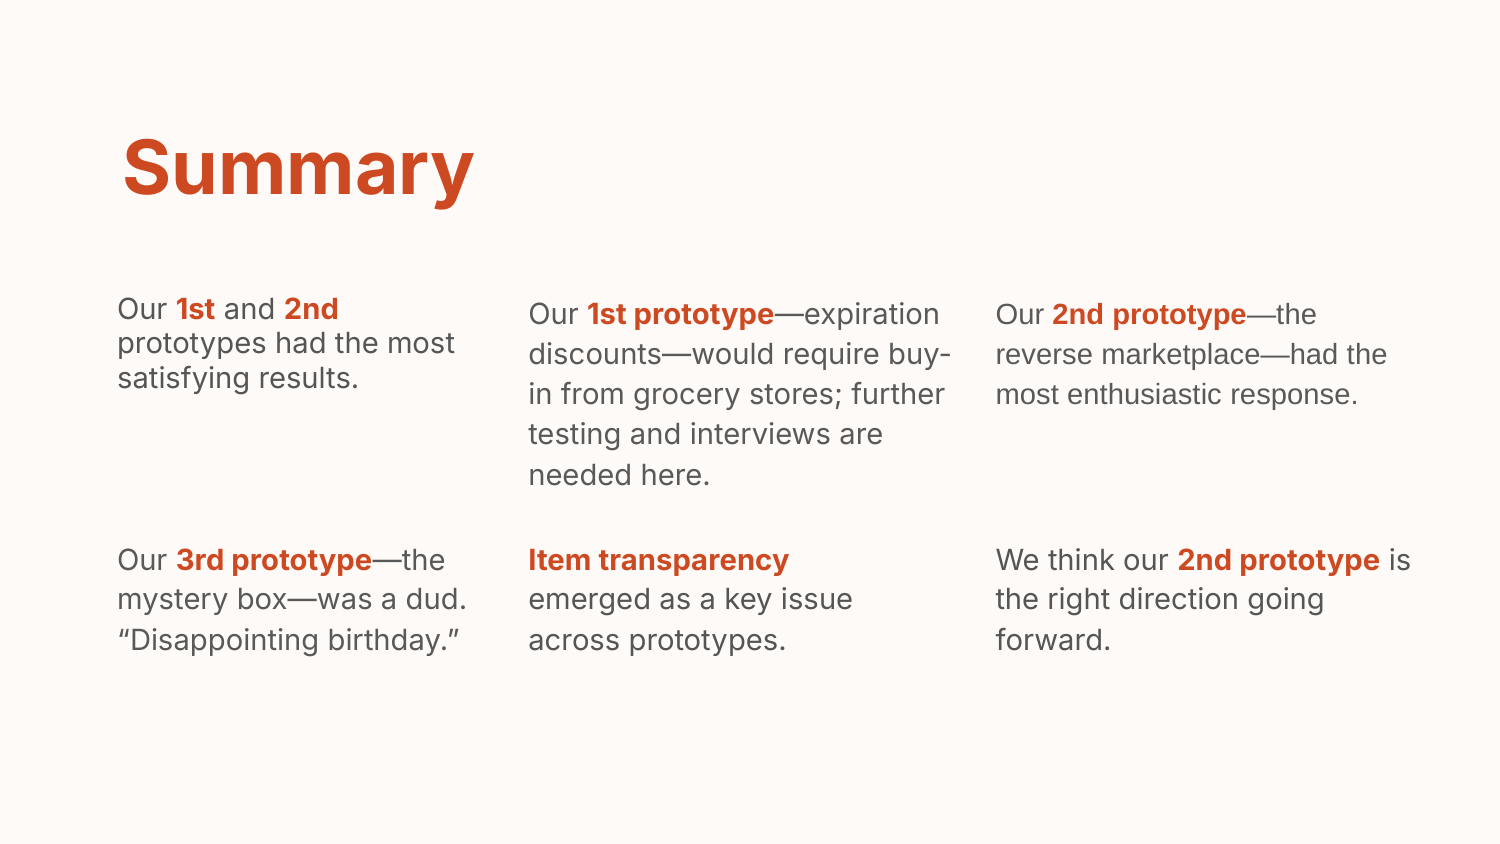

Summary
Our 1st and 2nd prototypes had the most satisfying results.
Our 1st prototype—expiration discounts—would require buy-in from grocery stores; further testing and interviews are needed here.
Our 2nd prototype—the reverse marketplace—had the most enthusiastic response.
Our 3rd prototype—the mystery box—was a dud. “Disappointing birthday.”
Item transparency emerged as a key issue across prototypes.
We think our 2nd prototype is the right direction going forward.